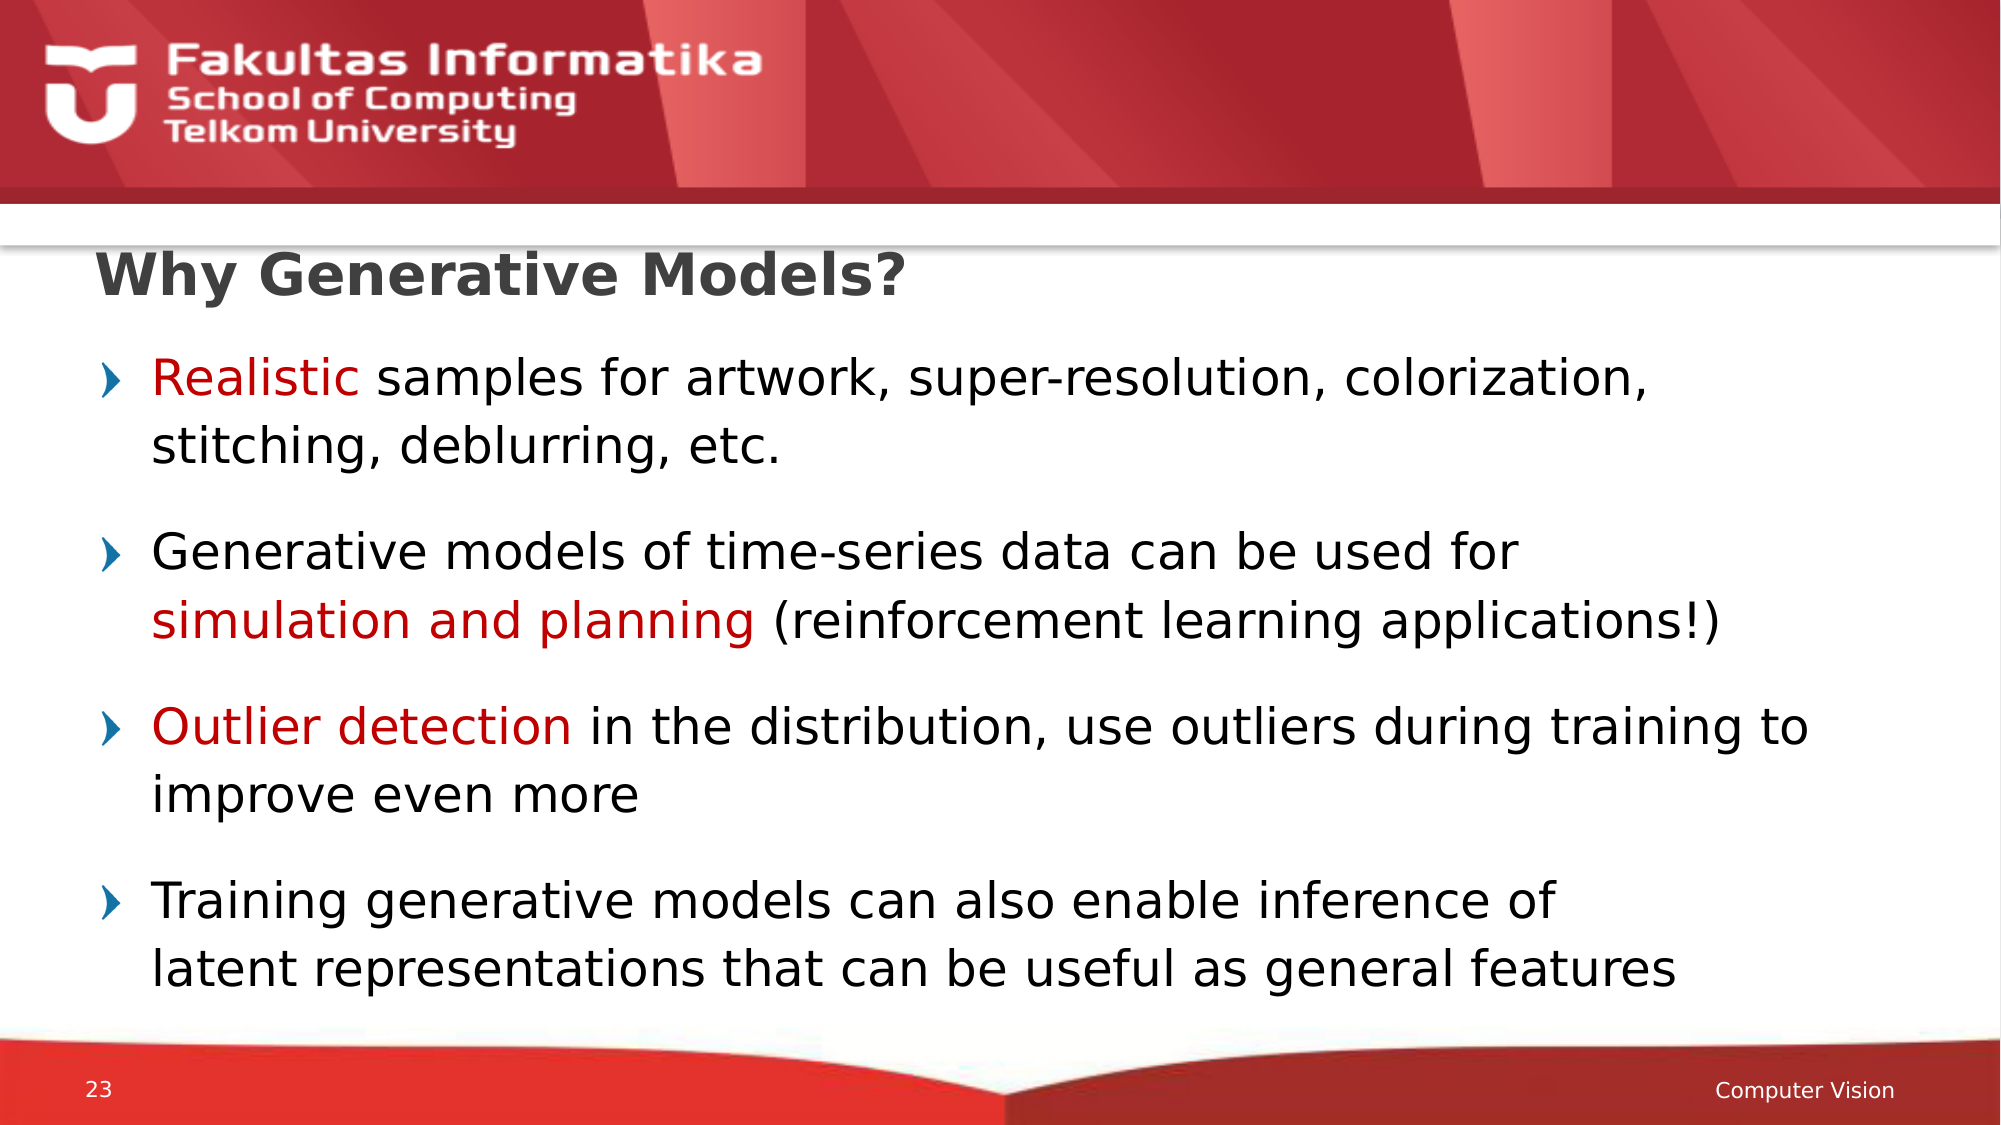

# Why Generative Models?
Realistic samples for artwork, super-resolution, colorization, stitching, deblurring, etc.
Generative models of time-series data can be used for
simulation and planning (reinforcement learning applications!)
Outlier detection in the distribution, use outliers during training to improve even more
Training generative models can also enable inference of
latent representations that can be useful as general features
Computer Vision
23